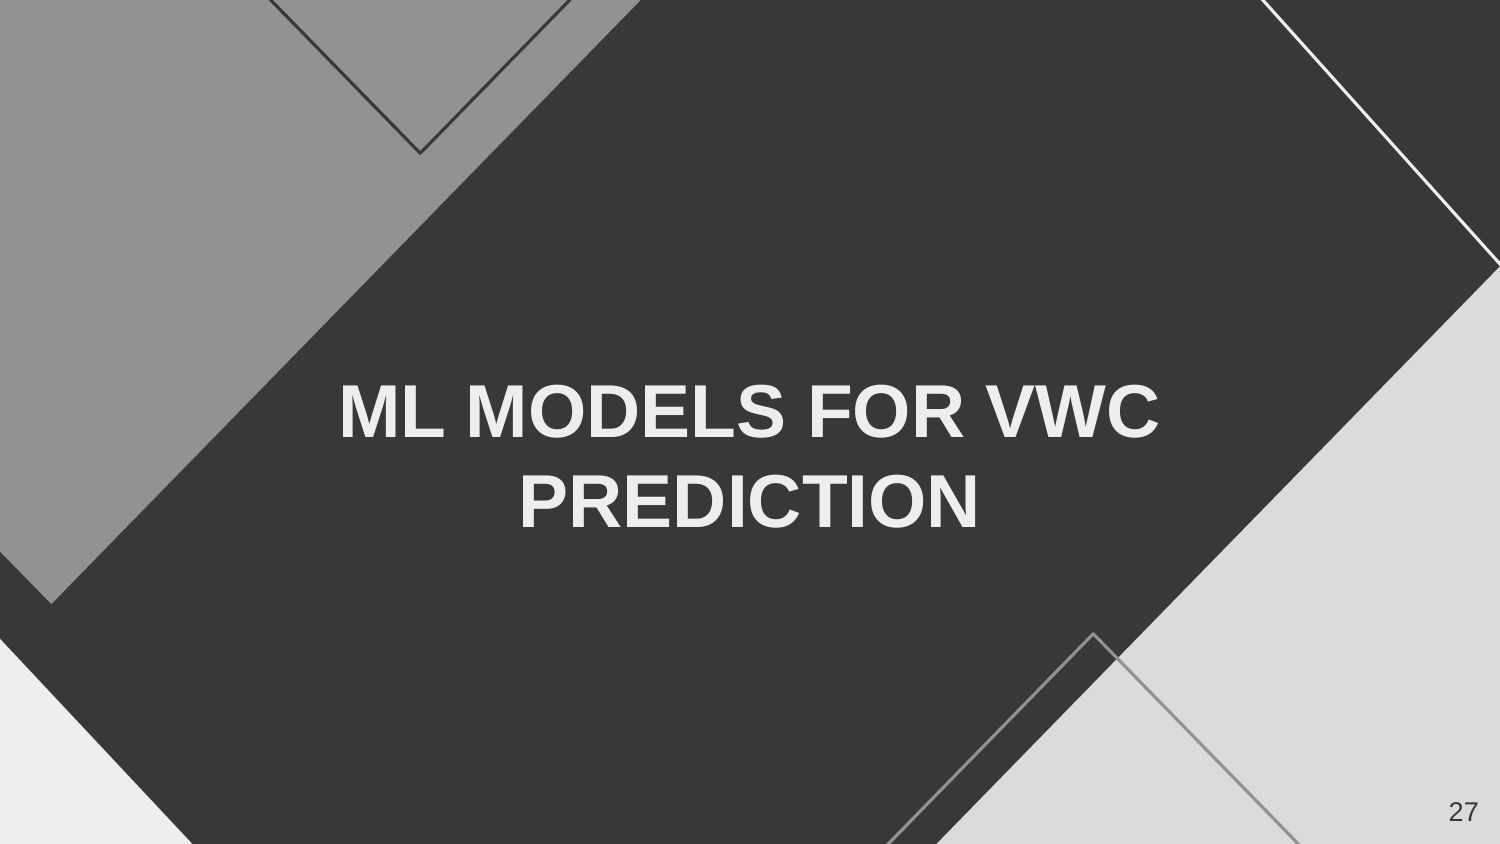

# ML MODELS FOR VWC PREDICTION
27